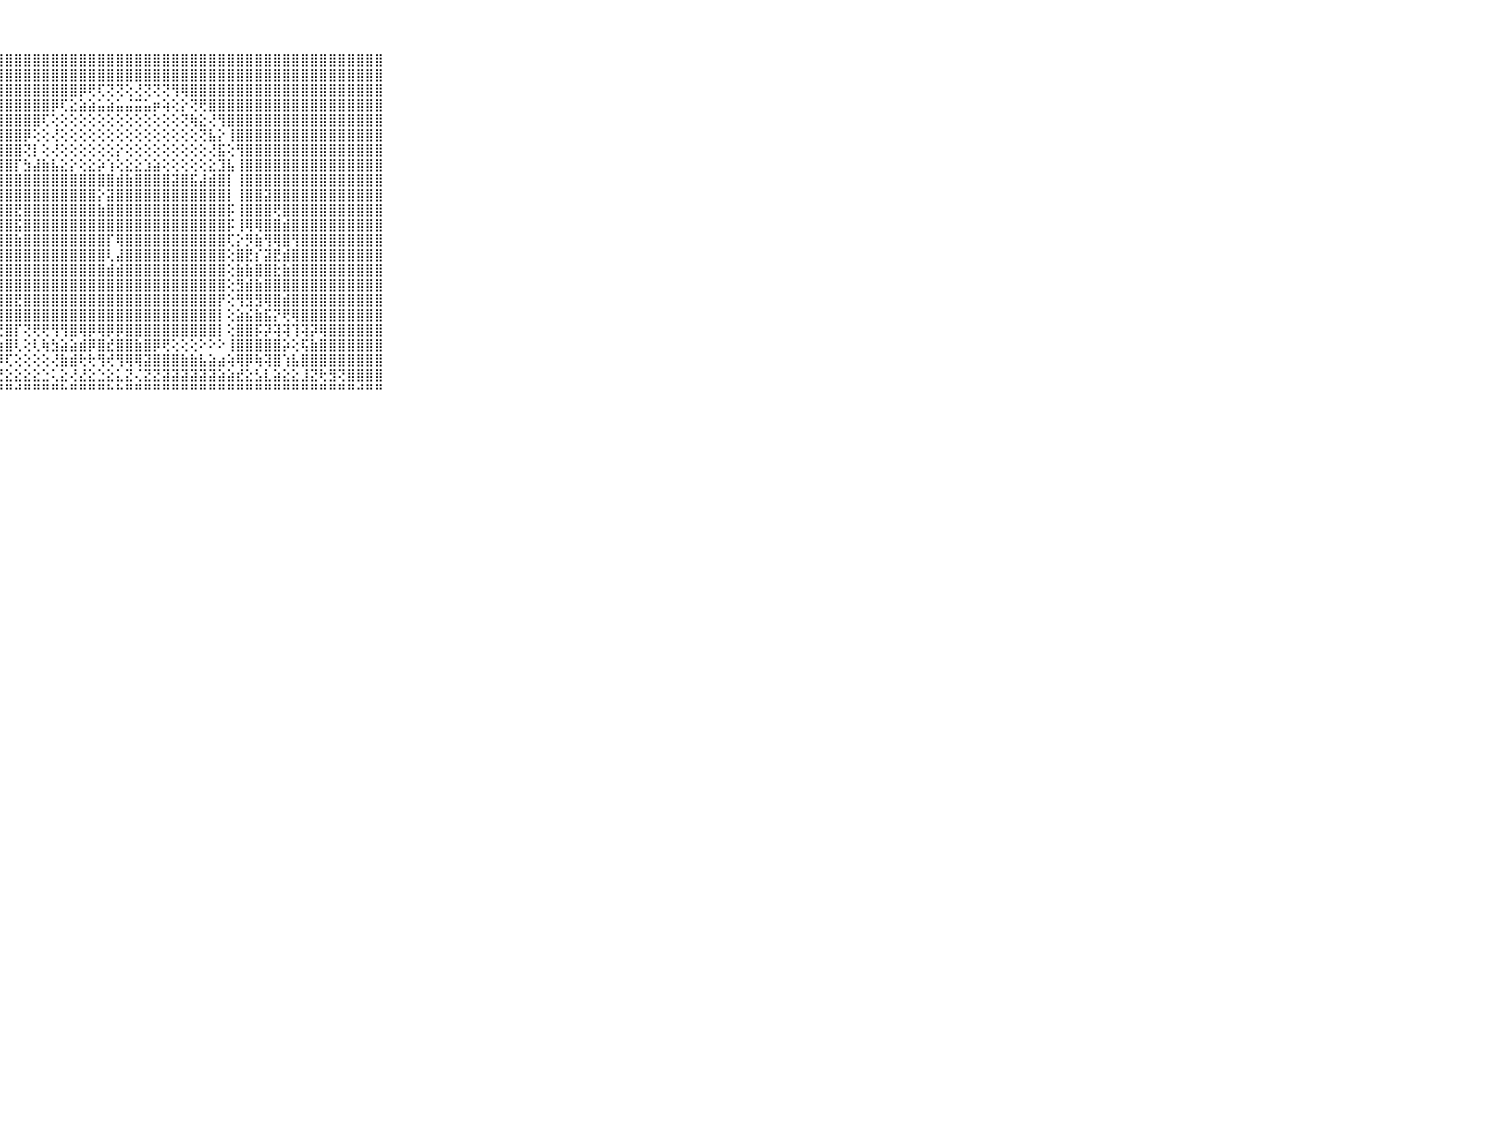

⠀⠀⠀⠀⠀⠀⠀⠀⠀⠀⠀⢸⣿⣿⣿⣿⡿⣿⢿⣿⡿⣿⣿⣿⣿⣿⡿⣿⣿⣿⣿⣿⣿⣿⣿⣿⣿⣿⣿⣿⣿⣿⣿⣿⣿⣿⣿⣿⣿⣿⣿⣿⣿⣿⣿⣿⣿⣿⣿⣿⣿⣿⣿⣿⣿⣿⣿⣿⣿⠀⠀⠀⠀⠀⠀⠀⠀⠀⠀⠀⠀
⠀⠀⠀⠀⠀⠀⠀⠀⠀⠀⠀⢸⡻⢿⣿⣿⣾⣿⣿⣿⣿⣿⣿⣿⣿⣿⣿⣿⣿⣿⣿⣿⣿⣿⣿⣿⣿⣿⣿⣿⣿⣿⣿⣿⣿⣿⣿⣿⣿⣿⣿⣿⣿⣿⣿⣿⣿⣿⣿⣿⣿⣿⣿⣿⣿⣿⣿⣿⣿⠀⠀⠀⠀⠀⠀⠀⠀⠀⠀⠀⠀
⠀⠀⠀⠀⠀⠀⠀⠀⠀⠀⠀⢸⣽⣼⣾⣿⡾⣻⣿⣿⣿⣿⣿⣿⣿⣿⣿⣿⣿⣿⣿⣿⣿⣿⣿⣿⡿⢟⢏⢝⢝⢕⢜⢝⢝⢝⢻⢿⣿⣿⣿⣿⣿⣿⣿⣿⣿⣿⣿⣿⣿⣿⣿⣿⣿⣿⣿⣿⣿⠀⠀⠀⠀⠀⠀⠀⠀⠀⠀⠀⠀
⠀⠀⠀⠀⠀⠀⠀⠀⠀⠀⠀⢱⣿⣿⣿⣿⣿⣿⣿⣿⣿⣿⣿⣿⣿⣿⣿⣿⣿⣿⣿⣿⣿⡿⢏⣕⣵⣵⣥⣵⣥⣬⣭⣥⡶⢵⢕⡕⢝⢟⣿⣿⣿⣿⣿⣿⣿⣿⣿⣿⣿⣿⣿⣿⣿⣿⣿⣿⣿⠀⠀⠀⠀⠀⠀⠀⠀⠀⠀⠀⠀
⠀⠀⠀⠀⠀⠀⠀⠀⠀⠀⠀⢸⣿⣿⣿⣿⣿⣿⣿⣿⣿⣿⣿⣿⣿⣿⣿⣿⣿⣿⣿⣿⢏⢕⢕⢕⢕⢕⢕⢕⢕⢕⢕⢕⢕⢕⢕⢝⢷⣕⢜⢻⣿⣿⣿⣿⣿⣿⣿⣿⣿⣿⣿⣿⣿⣿⣿⣿⣿⠀⠀⠀⠀⠀⠀⠀⠀⠀⠀⠀⠀
⠀⠀⠀⠀⠀⠀⠀⠀⠀⠀⠀⢸⣿⣿⣿⣿⣿⣿⣿⣿⣿⣿⣿⣿⣿⣿⣿⣿⣿⣿⡿⢕⢕⢜⢕⢕⢕⢕⢕⢕⢕⢕⢕⢕⢕⢕⢕⢕⢕⢝⣧⡕⢸⣿⣿⣿⣿⣿⣿⣿⣿⣿⣿⣿⣿⣿⣿⣿⣿⠀⠀⠀⠀⠀⠀⠀⠀⠀⠀⠀⠀
⠀⠀⠀⠀⠀⠀⠀⠀⠀⠀⠀⢸⣿⣿⣿⣿⣿⣿⣿⣿⣿⣿⣿⣿⣿⣿⣿⣿⣿⣿⢝⡇⢕⢜⢕⢕⢕⢕⢕⢕⡕⢕⢕⢕⢕⢕⢕⢕⢕⢕⢜⣯⢕⢻⣿⣿⣿⣿⣿⣿⣿⣿⣿⣿⣿⣿⣿⣿⣿⠀⠀⠀⠀⠀⠀⠀⠀⠀⠀⠀⠀
⠀⠀⠀⠀⠀⠀⠀⠀⠀⠀⠀⢸⣿⣿⣿⣿⣿⣿⣿⣿⣿⣿⣿⣿⣿⣿⣿⣿⣿⡏⣳⣼⣷⣧⣕⡕⢕⣕⡵⢱⢕⣕⣕⣱⣵⢕⢕⢕⢕⢕⣕⣹⣧⢸⣿⣿⣿⣿⣿⣿⣿⣿⣿⣿⣿⣿⣿⣿⣿⠀⠀⠀⠀⠀⠀⠀⠀⠀⠀⠀⠀
⠀⠀⠀⠀⠀⠀⠀⠀⠀⠀⠀⢸⣽⣿⣿⣿⣿⣿⣿⣿⣿⣿⣿⣿⣿⣿⣿⣿⣿⣿⣿⣿⣿⣿⣿⣿⣿⣿⣿⣿⣾⣷⣿⣿⣿⣿⣽⣿⣯⣼⣾⣿⡇⢸⣿⣿⣿⣿⣿⣿⣿⣿⣿⣿⣿⣿⣿⣿⣿⠀⠀⠀⠀⠀⠀⠀⠀⠀⠀⠀⠀
⠀⠀⠀⠀⠀⠀⠀⠀⠀⠀⠀⢸⣿⣿⣿⣿⣿⣿⣿⢿⣿⣿⣿⣿⣿⣿⣿⣿⣿⣿⣿⣿⣿⣿⣿⣿⣿⣿⡕⣽⣿⣿⣿⣿⣿⣿⣿⣿⣿⣿⣿⣿⡇⢸⣿⣿⣽⣿⣿⣿⣿⣿⣿⣿⣿⣿⣿⣿⣿⠀⠀⠀⠀⠀⠀⠀⠀⠀⠀⠀⠀
⠀⠀⠀⠀⠀⠀⠀⠀⠀⠀⠀⢸⣿⣿⣿⣿⣿⣿⣟⣷⣿⣿⣿⣿⣿⣿⣿⣿⣿⣟⣿⣿⣿⣿⣿⣿⣿⣿⣷⣿⣿⣿⣿⣿⣿⣿⣿⣿⣿⣿⣿⣿⡯⢸⣿⣿⣿⢟⣿⣿⣿⣿⣿⣿⣿⣿⣿⣿⣿⠀⠀⠀⠀⠀⠀⠀⠀⠀⠀⠀⠀
⠀⠀⠀⠀⠀⠀⠀⠀⠀⠀⠀⢸⣝⢫⢾⡻⣞⣿⣻⣿⣿⣞⣿⣿⣿⣿⣿⣿⣿⣯⣿⣿⣿⣿⣿⣿⣿⣿⣿⣿⣿⣿⣿⣿⣿⣿⣿⣿⣿⣿⣿⣿⡯⢸⢿⢿⣿⣿⣾⣿⣿⣿⣿⣿⣿⣿⣿⣿⣿⠀⠀⠀⠀⠀⠀⠀⠀⠀⠀⠀⠀
⠀⠀⠀⠀⠀⠀⠀⠀⠀⠀⠀⢸⣽⣽⣿⣝⣝⣽⣝⣟⣽⣟⣽⣿⣿⣿⣿⣻⣿⣷⣿⣿⣿⣿⣿⣿⣿⣿⣿⡏⢿⣿⣿⣿⣿⣿⣿⣿⣿⣿⣿⣿⢏⡕⡻⣷⢻⢿⣿⢻⣿⣿⣿⣿⣿⣿⣿⣿⣿⠀⠀⠀⠀⠀⠀⠀⠀⠀⠀⠀⠀
⠀⠀⠀⠀⠀⠀⠀⠀⠀⠀⠀⢸⣿⣟⣗⣟⣗⣺⣿⣞⣿⣗⣷⣿⣾⣿⣿⣿⣿⣿⣿⣿⣿⣿⣿⣿⣿⣿⣿⢇⣼⣿⣿⣿⣿⣿⣿⣿⣿⣿⣿⣿⢕⣿⣟⡎⣽⣟⣾⣿⣿⣿⣿⣿⣿⣿⣿⣿⣿⠀⠀⠀⠀⠀⠀⠀⠀⠀⠀⠀⠀
⠀⠀⠀⠀⠀⠀⠀⠀⠀⠀⠀⢸⣾⣟⣿⣗⣺⣷⣾⣿⣻⣿⣗⣟⣻⢿⣿⣿⣿⣿⣿⣿⣿⣿⣿⣿⣿⣿⣿⣾⣾⣿⣿⣿⣿⣿⣿⣿⣿⣿⣿⣿⢕⣷⣷⣿⣿⣗⣷⣿⣿⣿⣿⣿⣿⣿⣿⣿⣿⠀⠀⠀⠀⠀⠀⠀⠀⠀⠀⠀⠀
⠀⠀⠀⠀⠀⠀⠀⠀⠀⠀⠀⢕⣿⣿⣿⣿⣿⣾⣿⣿⣿⣷⣿⣿⣿⣿⣿⣿⣿⣿⣿⣿⣿⣿⣿⣿⣿⣿⣿⣿⣿⣿⣿⣿⣿⣿⣿⣿⣿⣿⣿⣿⢕⣻⣾⣷⣿⣿⣿⣿⣿⣿⣿⣿⣿⣿⣿⣿⣿⠀⠀⠀⠀⠀⠀⠀⠀⠀⠀⠀⠀
⠀⠀⠀⠀⠀⠀⠀⠀⠀⠀⠀⢜⢷⣿⣵⢿⣼⣯⣿⣷⣽⢿⣻⡿⡿⣿⣿⣿⣿⣟⣿⣿⣿⣿⣿⣿⣿⣿⣿⣿⣿⣿⣿⣿⣿⣿⣿⣿⣿⣿⣿⡟⢕⢻⣻⣻⢿⣿⣾⣿⣿⣿⣿⣿⣿⣿⣿⣿⣿⠀⠀⠀⠀⠀⠀⠀⠀⠀⠀⠀⠀
⠀⠀⠀⠀⠀⠀⠀⠀⠀⠀⠀⢸⣽⣯⣿⣿⣿⣿⣿⣝⣵⣽⣿⣿⣮⣽⣿⢿⣿⣿⣿⣿⣿⣿⣿⣿⣿⣿⣿⣿⣿⣿⣿⣿⣿⣿⣿⣿⣿⣿⣿⡇⢕⣵⣮⣷⣯⡝⢟⢿⣿⣿⣿⣿⣿⣿⣿⣿⣿⠀⠀⠀⠀⠀⠀⠀⠀⠀⠀⠀⠀
⠀⠀⠀⠀⠀⠀⠀⠀⠀⠀⠀⢸⣯⣽⣏⣹⡽⢿⣽⣿⣿⣿⣿⣿⣿⣿⣽⣟⣿⡏⢝⢟⢟⢻⢻⣿⢿⡿⢿⡿⡿⣿⣿⣿⣿⣿⣿⣿⣿⣿⣿⡇⢕⣿⣿⡯⡽⢽⢽⢹⢽⡽⢿⣿⣿⣿⣿⣿⣿⠀⠀⠀⠀⠀⠀⠀⠀⠀⠀⠀⠀
⠀⠀⠀⠀⠀⠀⠀⠀⠀⠀⠀⢱⣟⣻⣿⣷⣾⣟⢻⣿⣿⣿⣿⡟⢟⢺⢏⢳⣿⢇⢕⢇⢷⣳⣵⣵⣾⡿⣿⣞⣿⣿⣷⣿⡿⢟⢕⢕⢕⠕⠕⠕⢸⣿⣿⣿⣿⣿⡵⢕⢯⣷⣿⣿⣿⣿⣿⣿⣿⠀⠀⠀⠀⠀⠀⠀⠀⠀⠀⠀⠀
⠀⠀⠀⠀⠀⠀⠀⠀⠀⠀⠀⠜⢿⢟⢏⡏⢝⢿⡕⢷⢿⣟⢿⣿⢿⢕⣻⡿⢏⢕⢕⢕⢕⢜⣷⣾⢗⢗⢻⢞⢻⢿⢿⣽⣿⣿⣿⣷⣷⣧⣵⣴⢵⢿⡿⢷⢽⣿⢱⣧⣿⣿⣿⣿⣿⣿⣿⣿⣿⠀⠀⠀⠀⠀⠀⠀⠀⠀⠀⠀⠀
⠀⠀⠀⠀⠀⠀⠀⠀⠀⠀⠀⠀⢑⢄⢕⢞⢝⢅⢕⣕⡕⡕⢕⢅⡕⢕⣝⣝⣕⣕⣕⣕⣑⢅⣕⢜⣜⣕⣑⣕⣅⣝⢌⣝⣝⣽⣽⣽⣽⣽⣽⣵⣵⣞⣕⣣⣇⣵⣕⣕⣸⣝⢗⣻⢝⣿⣿⣿⣿⠀⠀⠀⠀⠀⠀⠀⠀⠀⠀⠀⠀
⠀⠀⠀⠀⠀⠀⠀⠀⠀⠀⠀⠑⠑⠛⠛⠛⠙⠙⠙⠙⠋⠙⠛⠋⠙⠙⠛⠛⠛⠚⠛⠛⠛⠛⠓⠛⠛⠛⠛⠓⠓⠛⠛⠛⠛⠛⠛⠛⠛⠛⠛⠛⠛⠛⠛⠛⠛⠛⠛⠛⠛⠛⠛⠛⠛⠛⠚⠛⠛⠀⠀⠀⠀⠀⠀⠀⠀⠀⠀⠀⠀